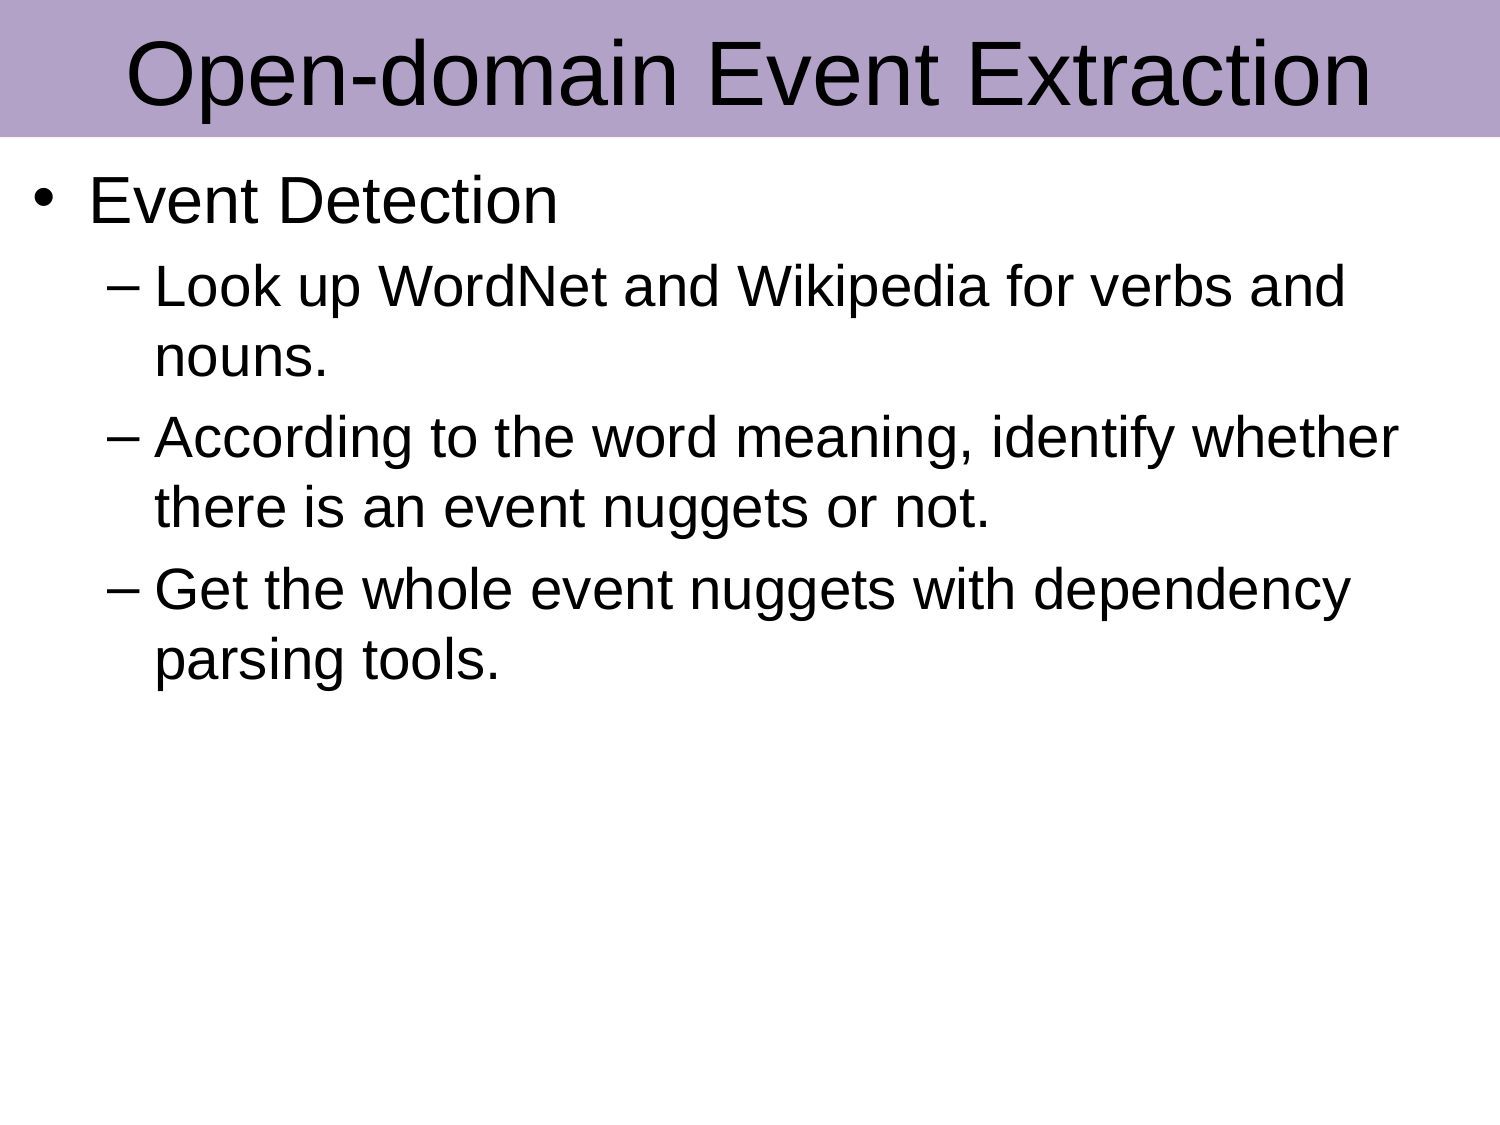

# Open-domain Event Extraction
Event Detection
Look up WordNet and Wikipedia for verbs and nouns.
According to the word meaning, identify whether there is an event nuggets or not.
Get the whole event nuggets with dependency parsing tools.